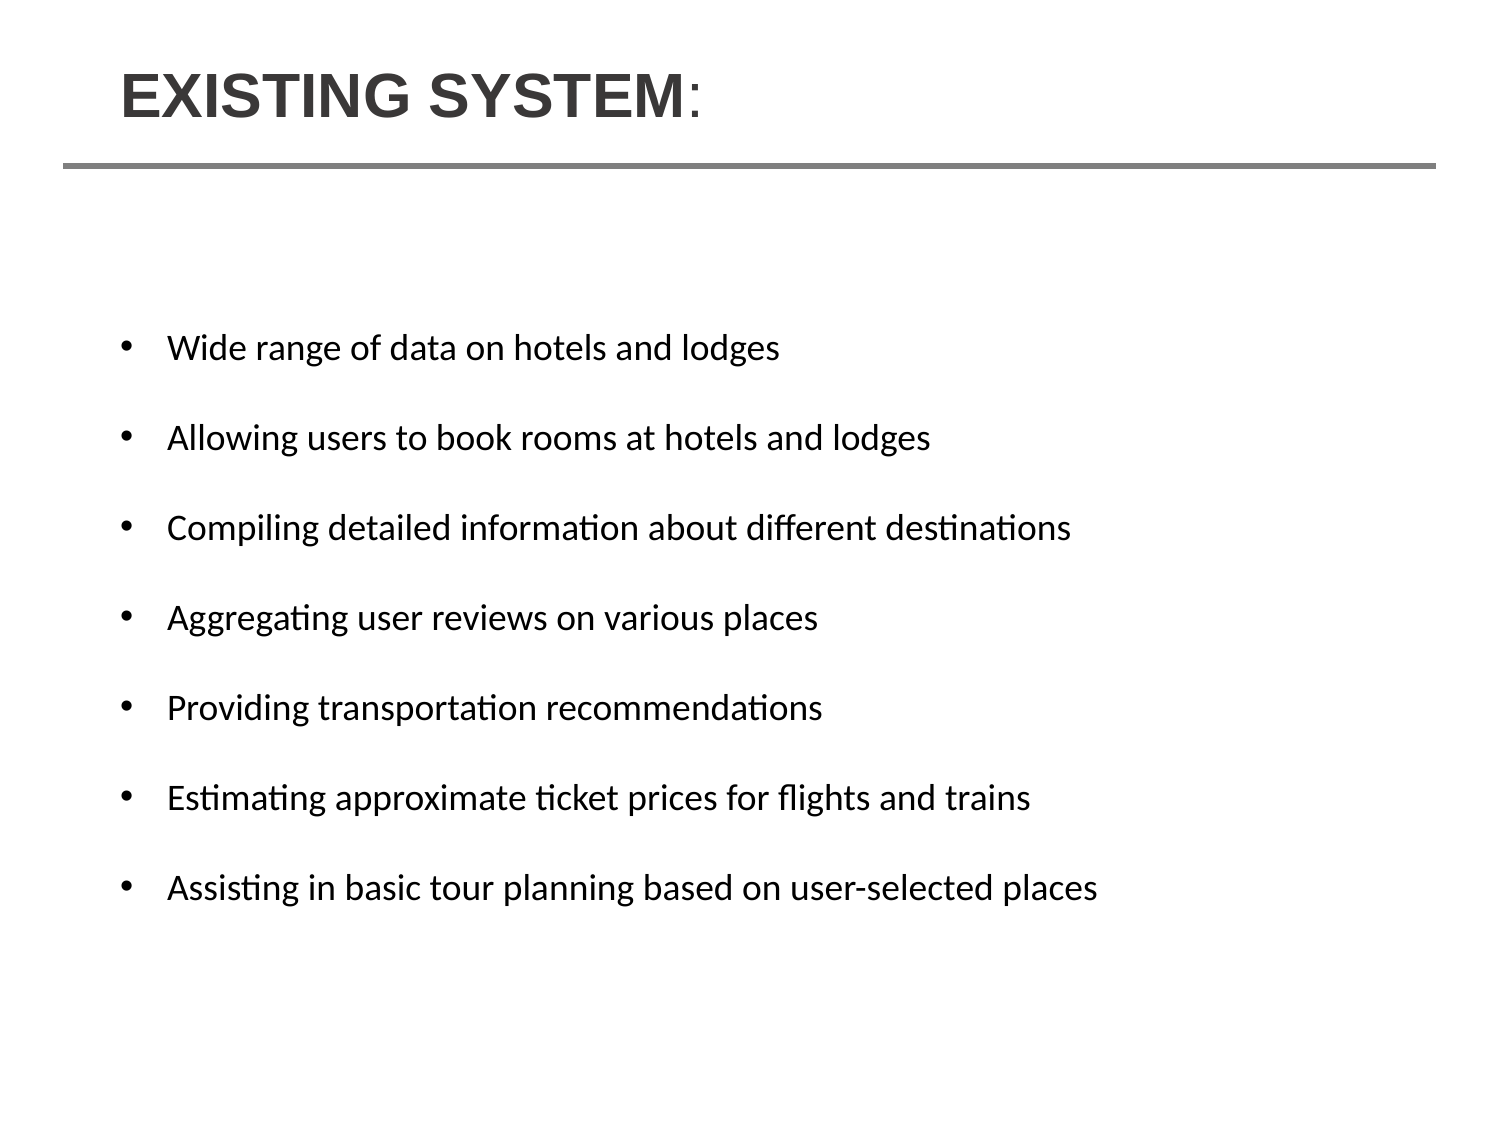

EXISTING SYSTEM:
Wide range of data on hotels and lodges
Allowing users to book rooms at hotels and lodges
Compiling detailed information about different destinations
Aggregating user reviews on various places
Providing transportation recommendations
Estimating approximate ticket prices for flights and trains
Assisting in basic tour planning based on user-selected places